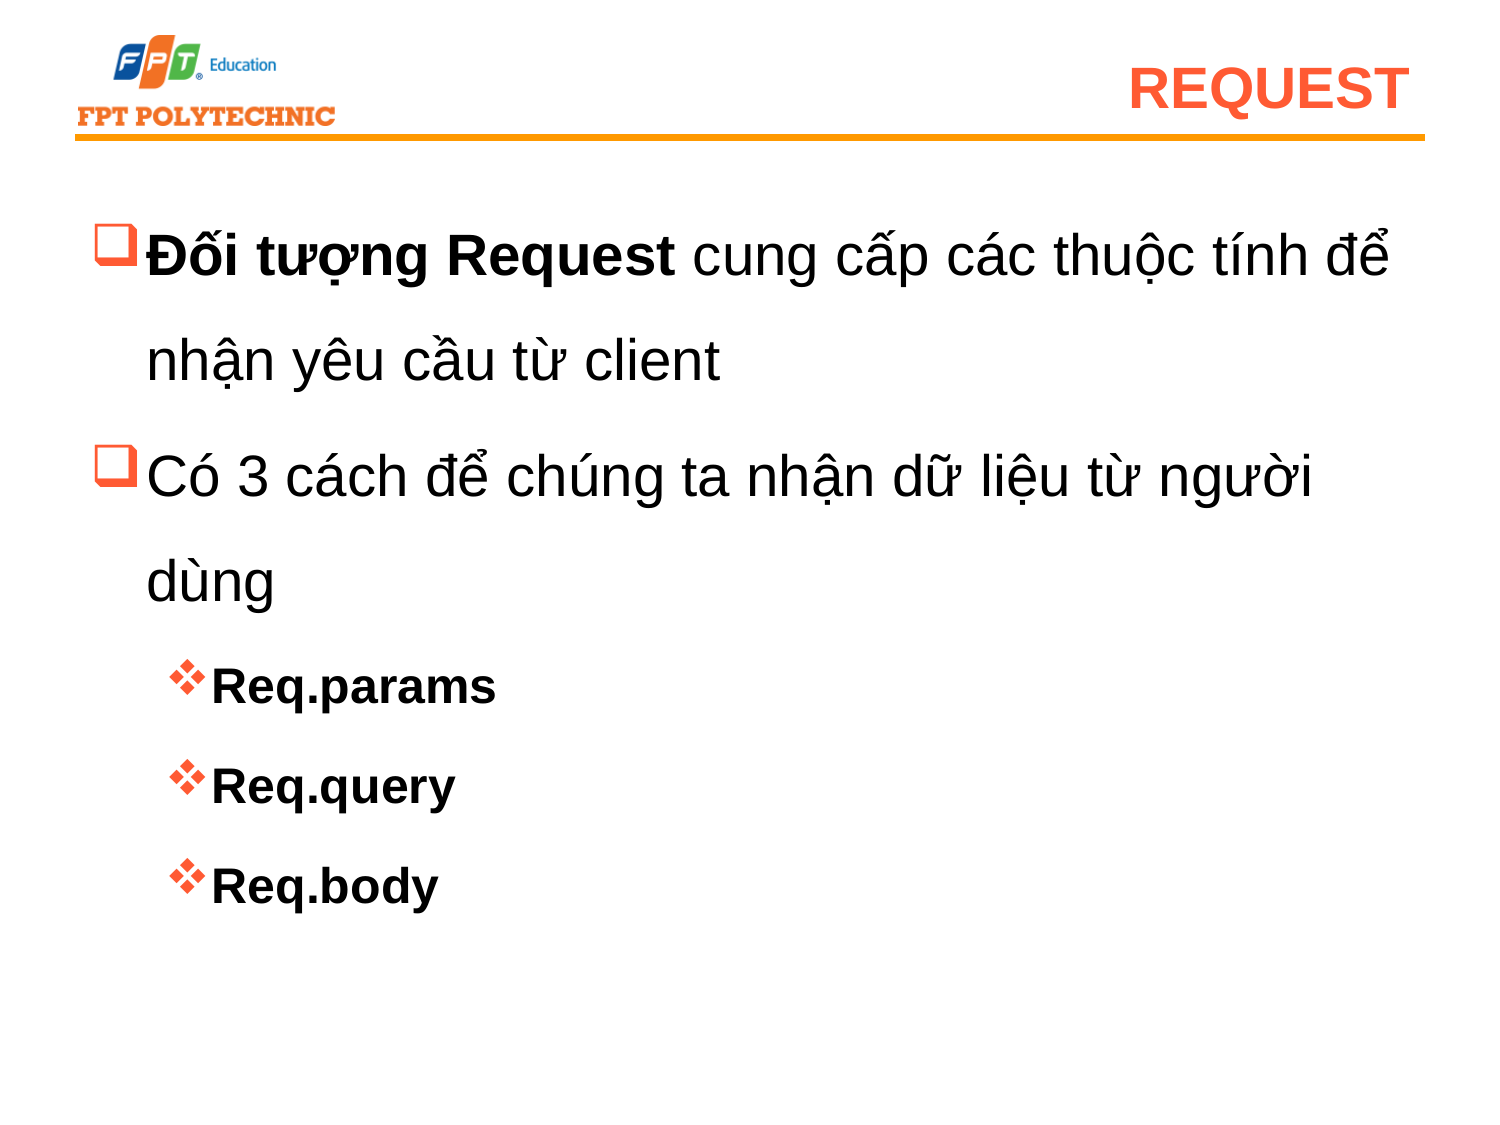

# Request
Đối tượng Request cung cấp các thuộc tính để nhận yêu cầu từ client
Có 3 cách để chúng ta nhận dữ liệu từ người dùng
Req.params
Req.query
Req.body